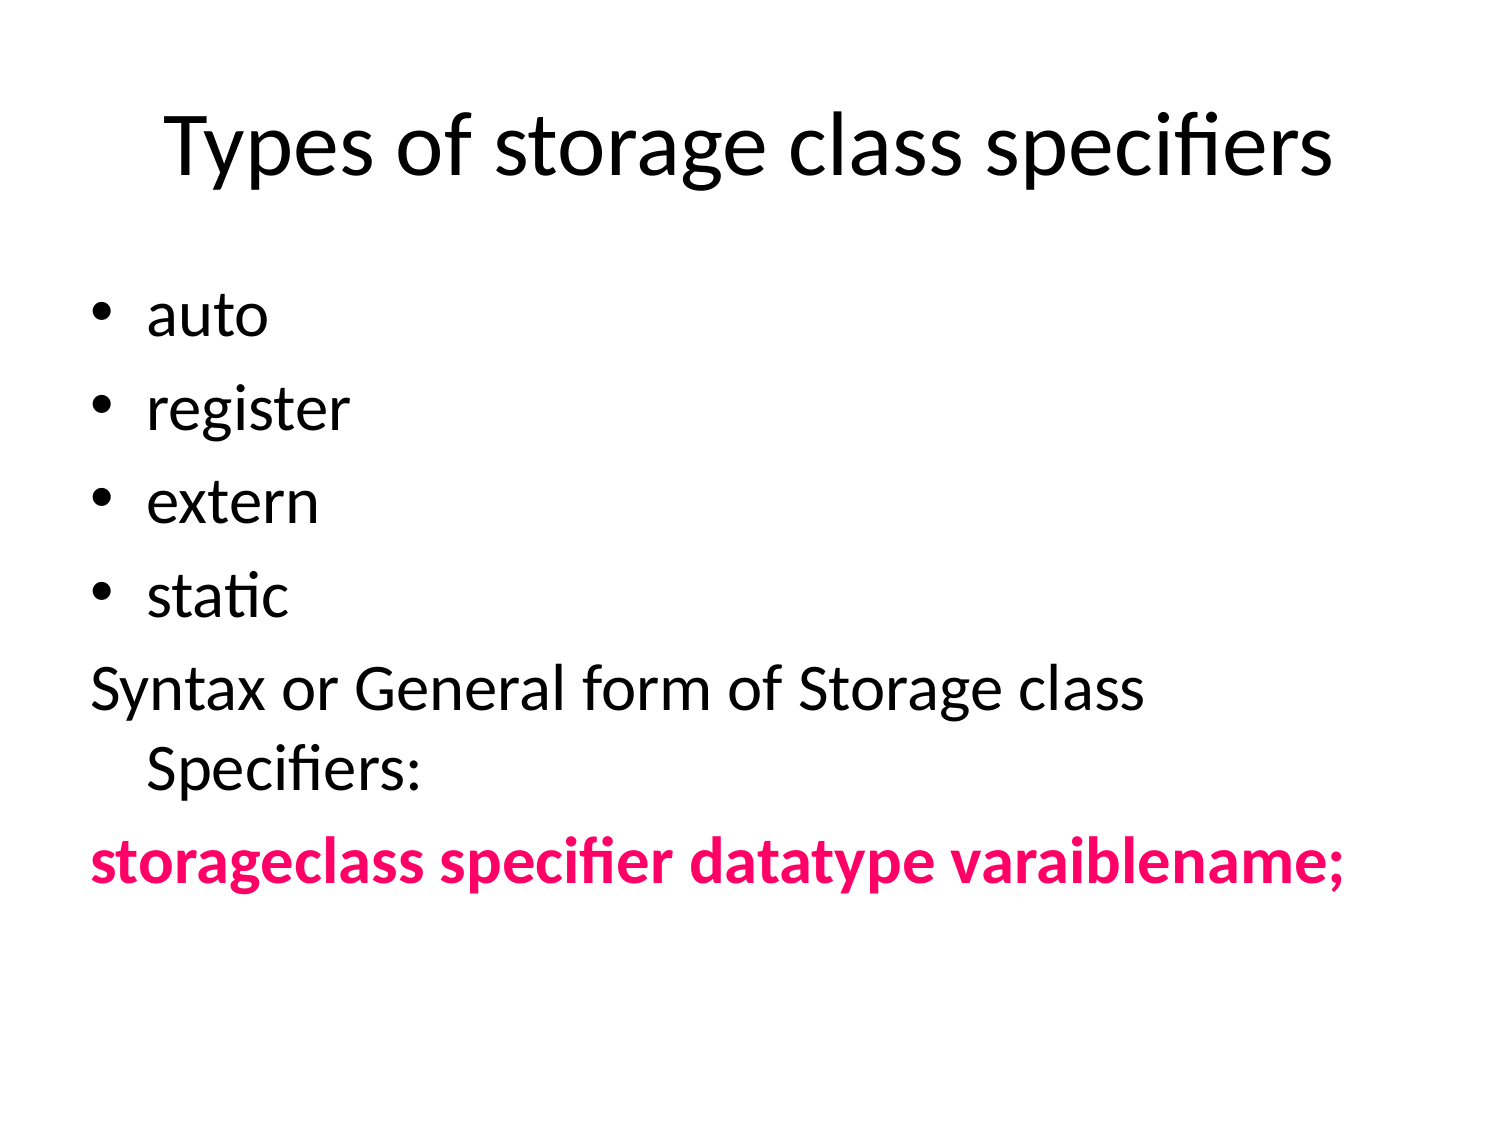

# Types of storage class specifiers
auto
register
extern
static
Syntax or General form of Storage class Specifiers:
storageclass specifier datatype varaiblename;